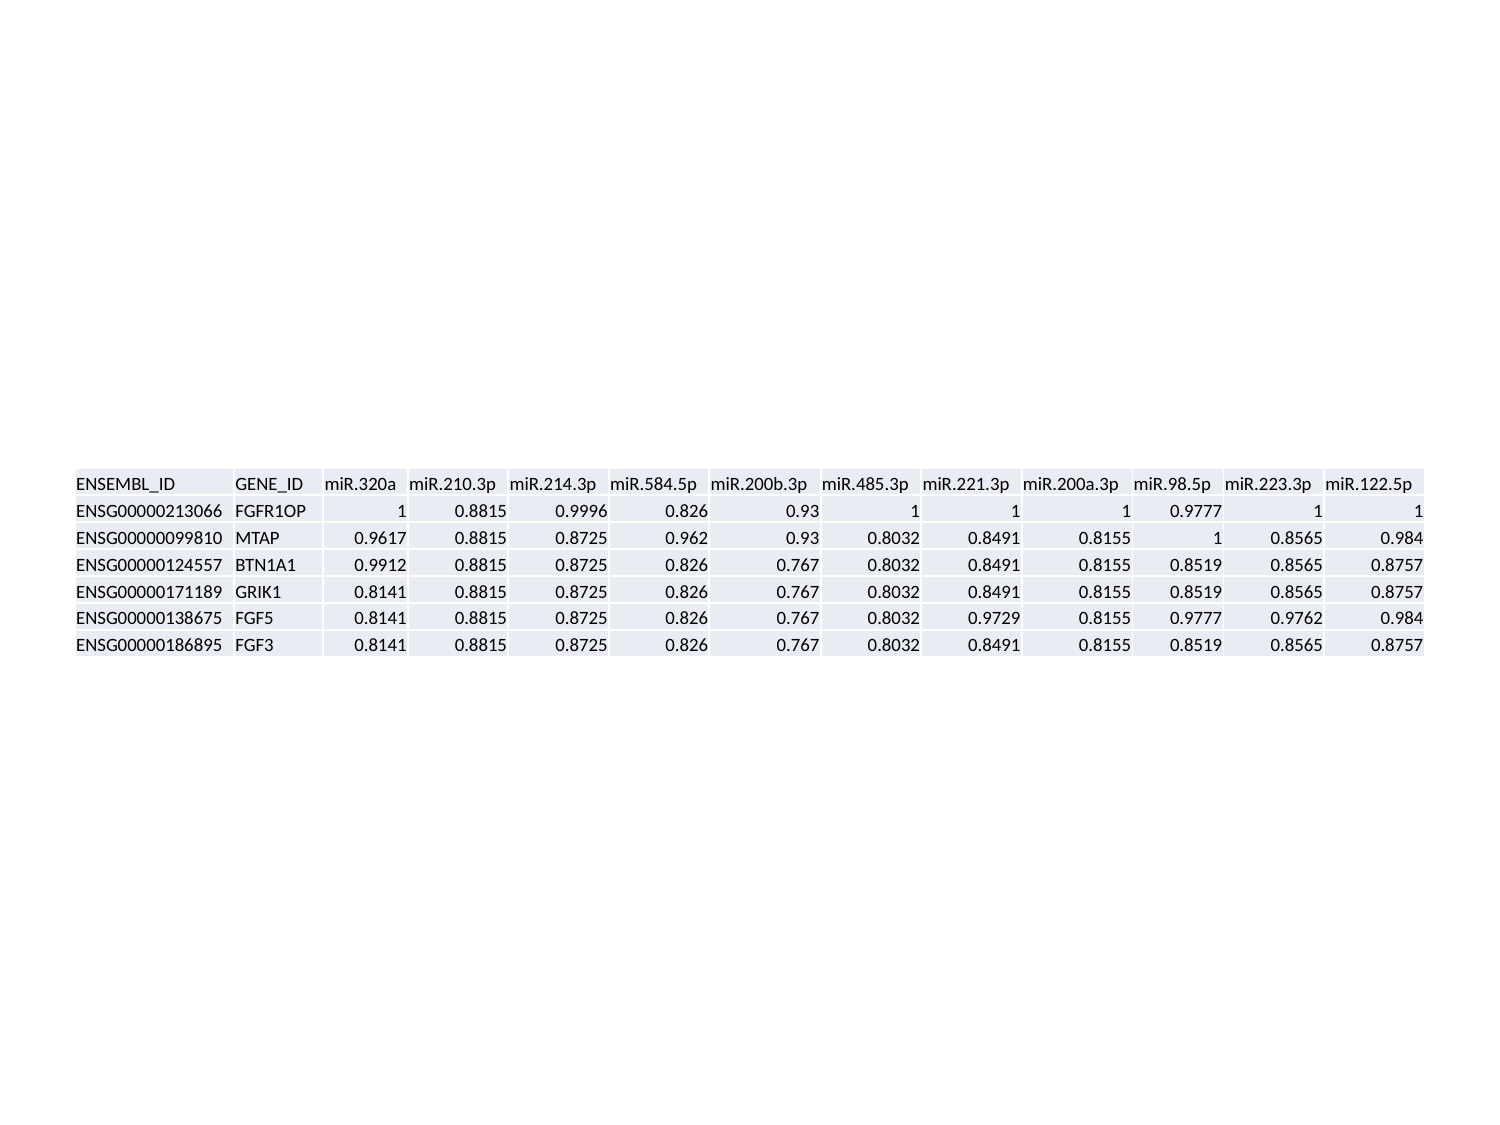

| ENSEMBL\_ID | GENE\_ID | miR.320a | miR.210.3p | miR.214.3p | miR.584.5p | miR.200b.3p | miR.485.3p | miR.221.3p | miR.200a.3p | miR.98.5p | miR.223.3p | miR.122.5p |
| --- | --- | --- | --- | --- | --- | --- | --- | --- | --- | --- | --- | --- |
| ENSG00000213066 | FGFR1OP | 1 | 0.8815 | 0.9996 | 0.826 | 0.93 | 1 | 1 | 1 | 0.9777 | 1 | 1 |
| ENSG00000099810 | MTAP | 0.9617 | 0.8815 | 0.8725 | 0.962 | 0.93 | 0.8032 | 0.8491 | 0.8155 | 1 | 0.8565 | 0.984 |
| ENSG00000124557 | BTN1A1 | 0.9912 | 0.8815 | 0.8725 | 0.826 | 0.767 | 0.8032 | 0.8491 | 0.8155 | 0.8519 | 0.8565 | 0.8757 |
| ENSG00000171189 | GRIK1 | 0.8141 | 0.8815 | 0.8725 | 0.826 | 0.767 | 0.8032 | 0.8491 | 0.8155 | 0.8519 | 0.8565 | 0.8757 |
| ENSG00000138675 | FGF5 | 0.8141 | 0.8815 | 0.8725 | 0.826 | 0.767 | 0.8032 | 0.9729 | 0.8155 | 0.9777 | 0.9762 | 0.984 |
| ENSG00000186895 | FGF3 | 0.8141 | 0.8815 | 0.8725 | 0.826 | 0.767 | 0.8032 | 0.8491 | 0.8155 | 0.8519 | 0.8565 | 0.8757 |